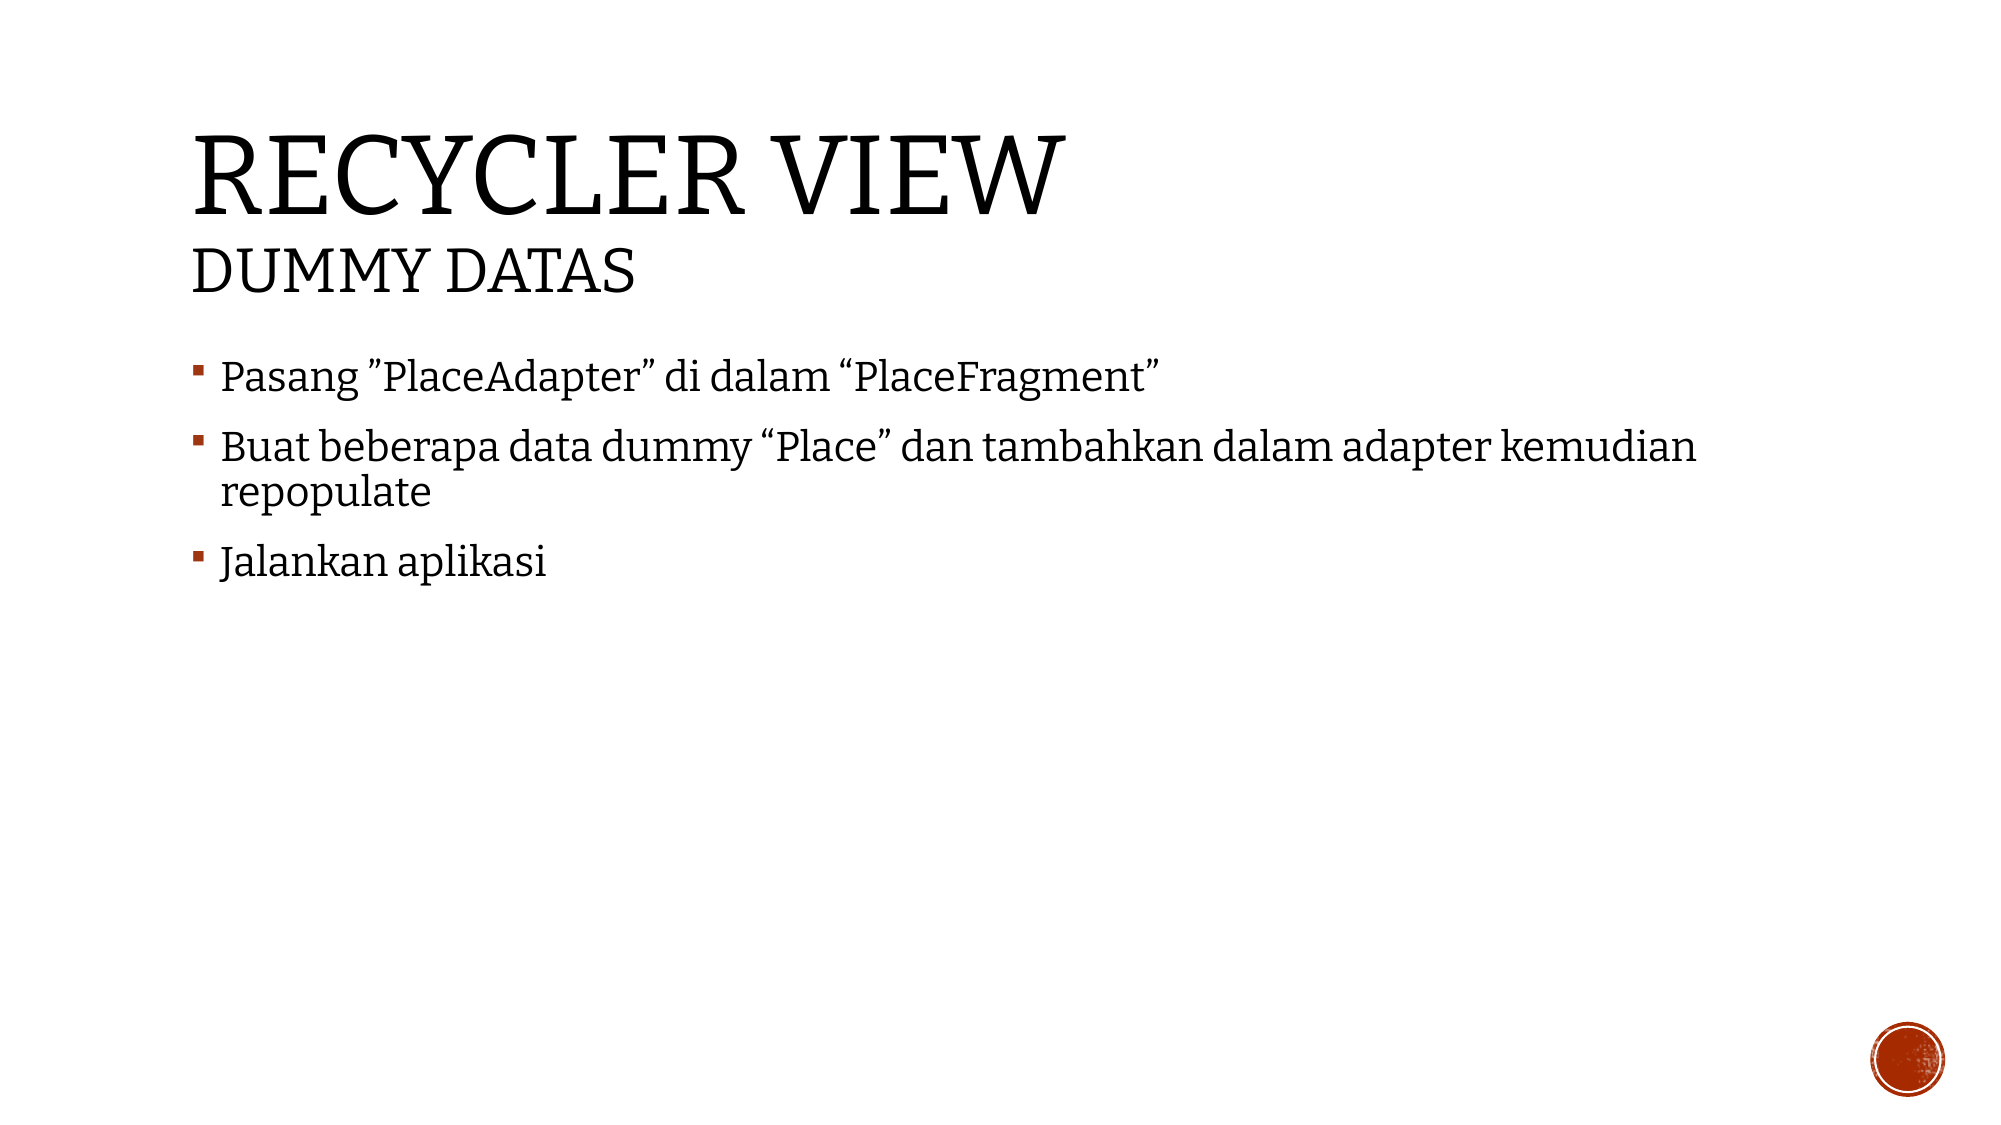

# Recycler View Dummy Datas
Pasang ”PlaceAdapter” di dalam “PlaceFragment”
Buat beberapa data dummy “Place” dan tambahkan dalam adapter kemudian repopulate
Jalankan aplikasi